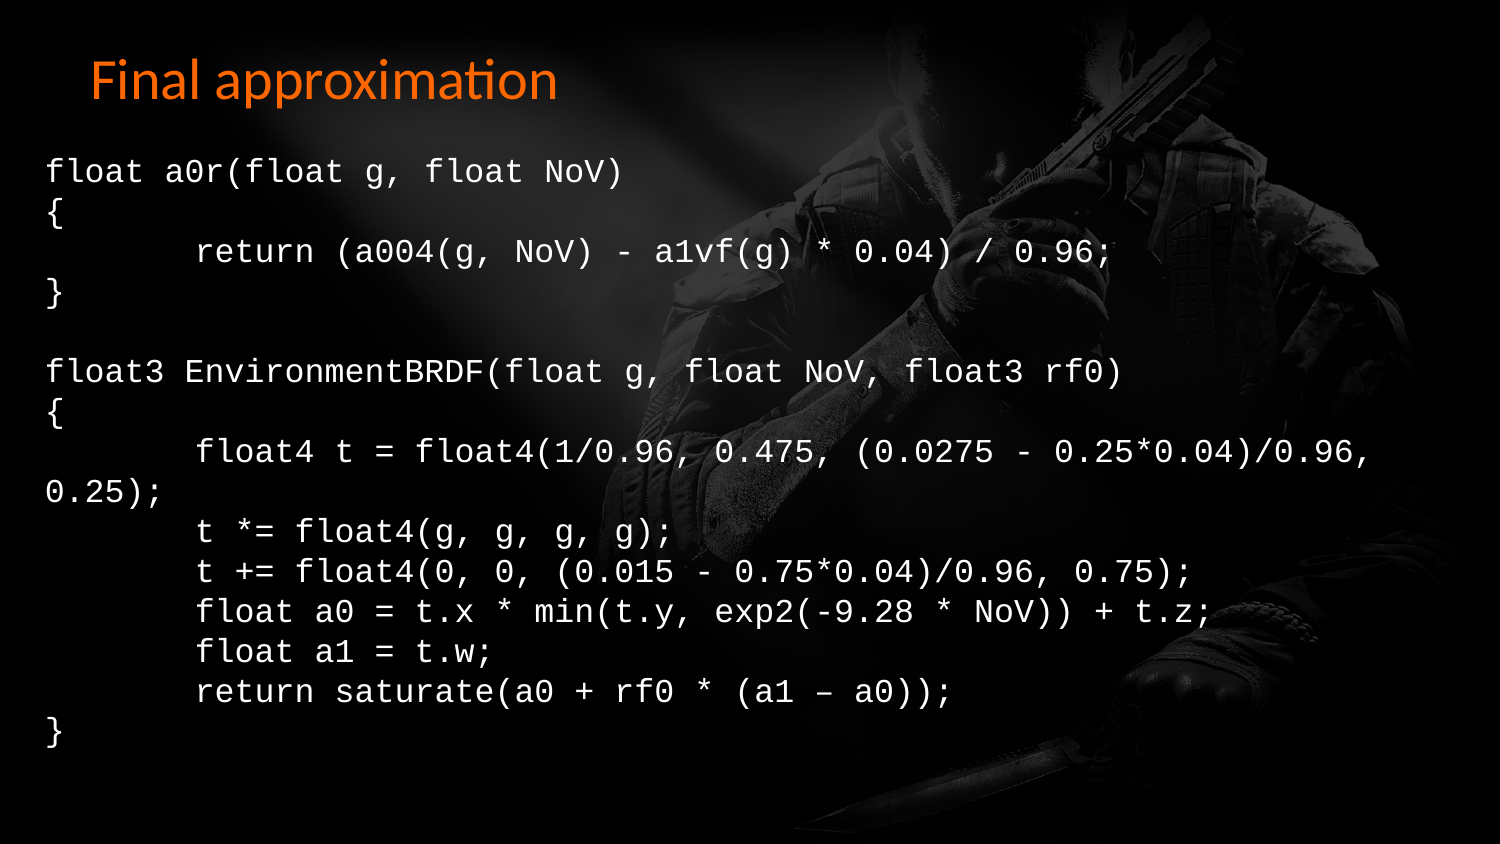

# Final approximation
float a0r(float g, float NoV)
{
	return (a004(g, NoV) - a1vf(g) * 0.04) / 0.96;
}

float3 EnvironmentBRDF(float g, float NoV, float3 rf0)
{
	float4 t = float4(1/0.96, 0.475, (0.0275 - 0.25*0.04)/0.96, 0.25);
	t *= float4(g, g, g, g);
	t += float4(0, 0, (0.015 - 0.75*0.04)/0.96, 0.75);
	float a0 = t.x * min(t.y, exp2(-9.28 * NoV)) + t.z;
	float a1 = t.w;
	return saturate(a0 + rf0 * (a1 – a0));
}